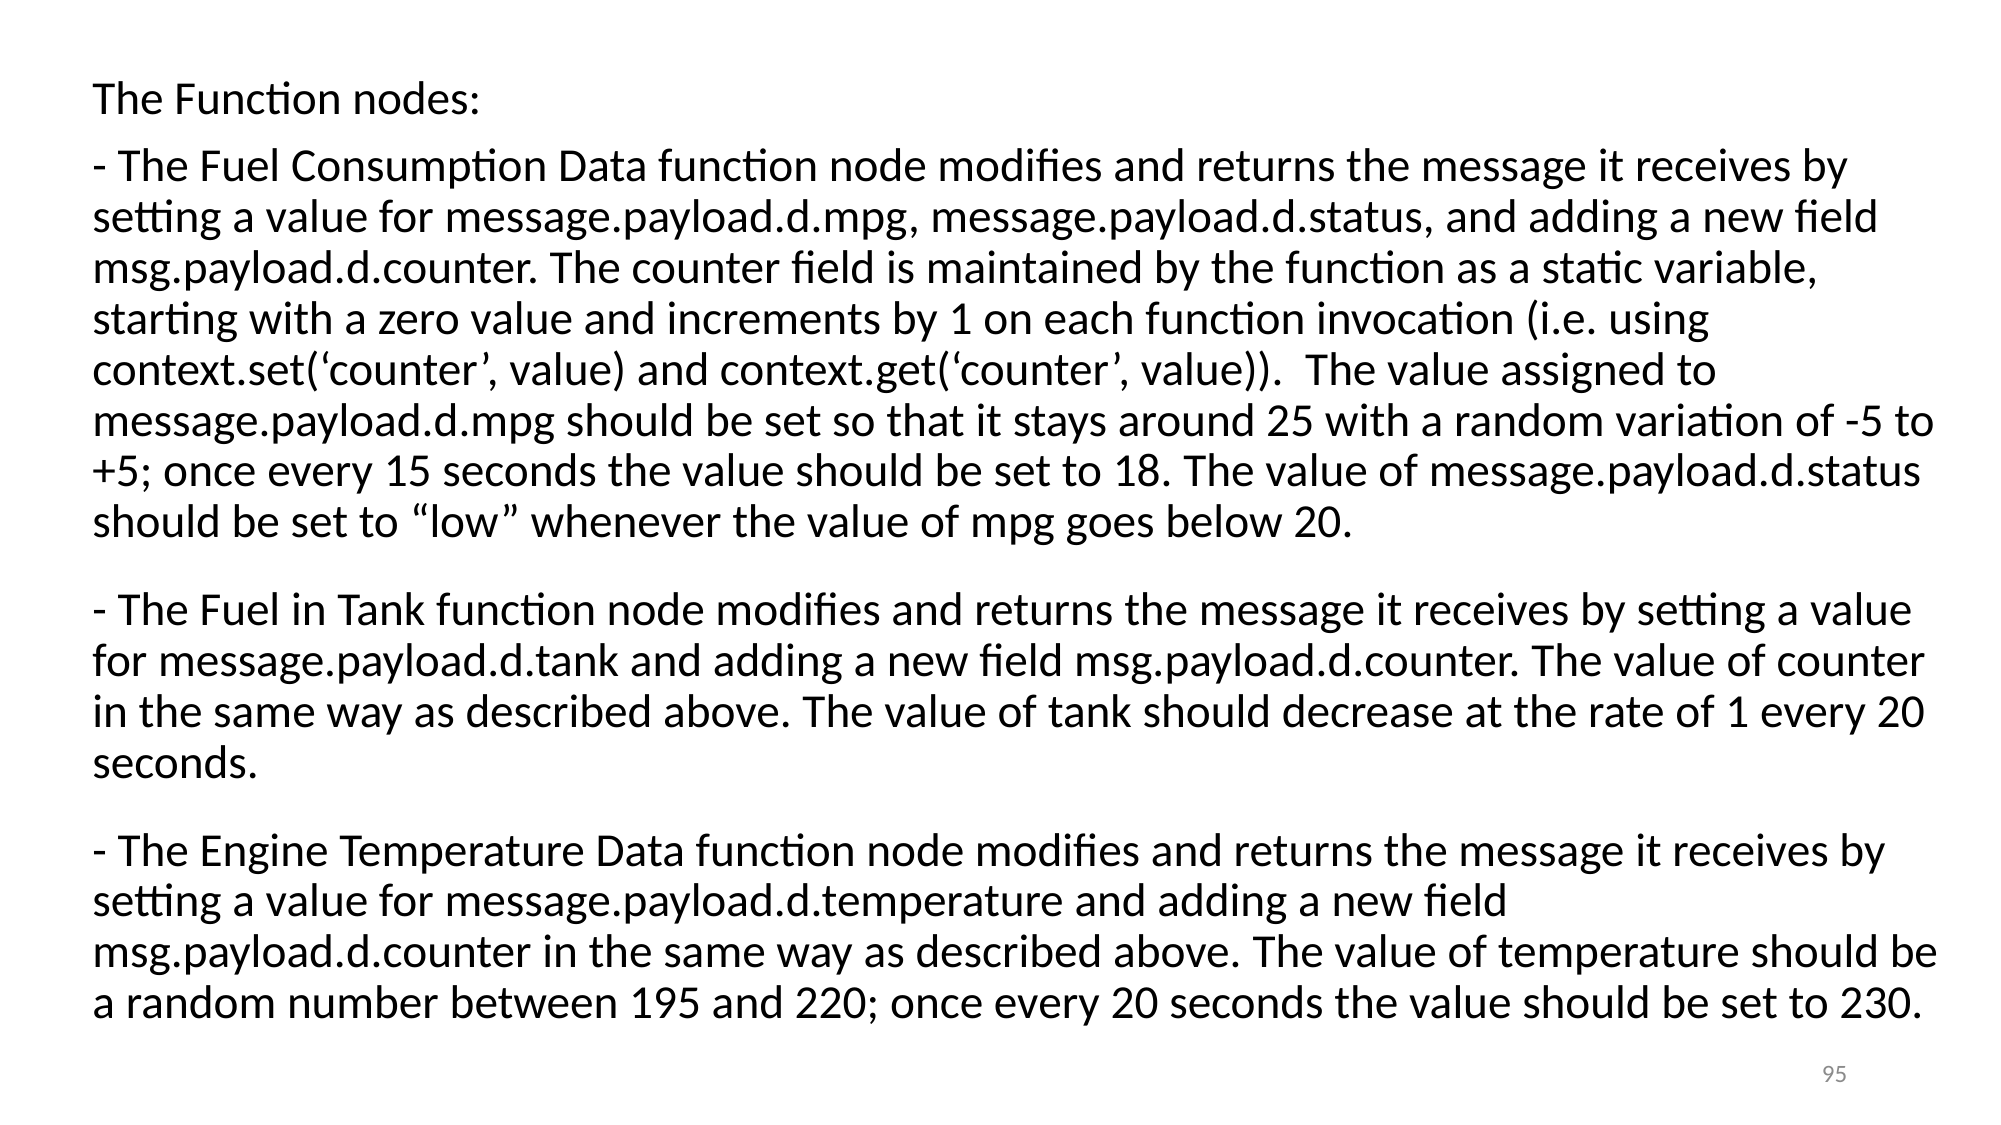

The Function nodes:
- The Fuel Consumption Data function node modifies and returns the message it receives by setting a value for message.payload.d.mpg, message.payload.d.status, and adding a new field msg.payload.d.counter. The counter field is maintained by the function as a static variable, starting with a zero value and increments by 1 on each function invocation (i.e. using context.set(‘counter’, value) and context.get(‘counter’, value)).  The value assigned to message.payload.d.mpg should be set so that it stays around 25 with a random variation of -5 to +5; once every 15 seconds the value should be set to 18. The value of message.payload.d.status should be set to “low” whenever the value of mpg goes below 20.
- The Fuel in Tank function node modifies and returns the message it receives by setting a value for message.payload.d.tank and adding a new field msg.payload.d.counter. The value of counter in the same way as described above. The value of tank should decrease at the rate of 1 every 20 seconds.
- The Engine Temperature Data function node modifies and returns the message it receives by setting a value for message.payload.d.temperature and adding a new field msg.payload.d.counter in the same way as described above. The value of temperature should be a random number between 195 and 220; once every 20 seconds the value should be set to 230.
95